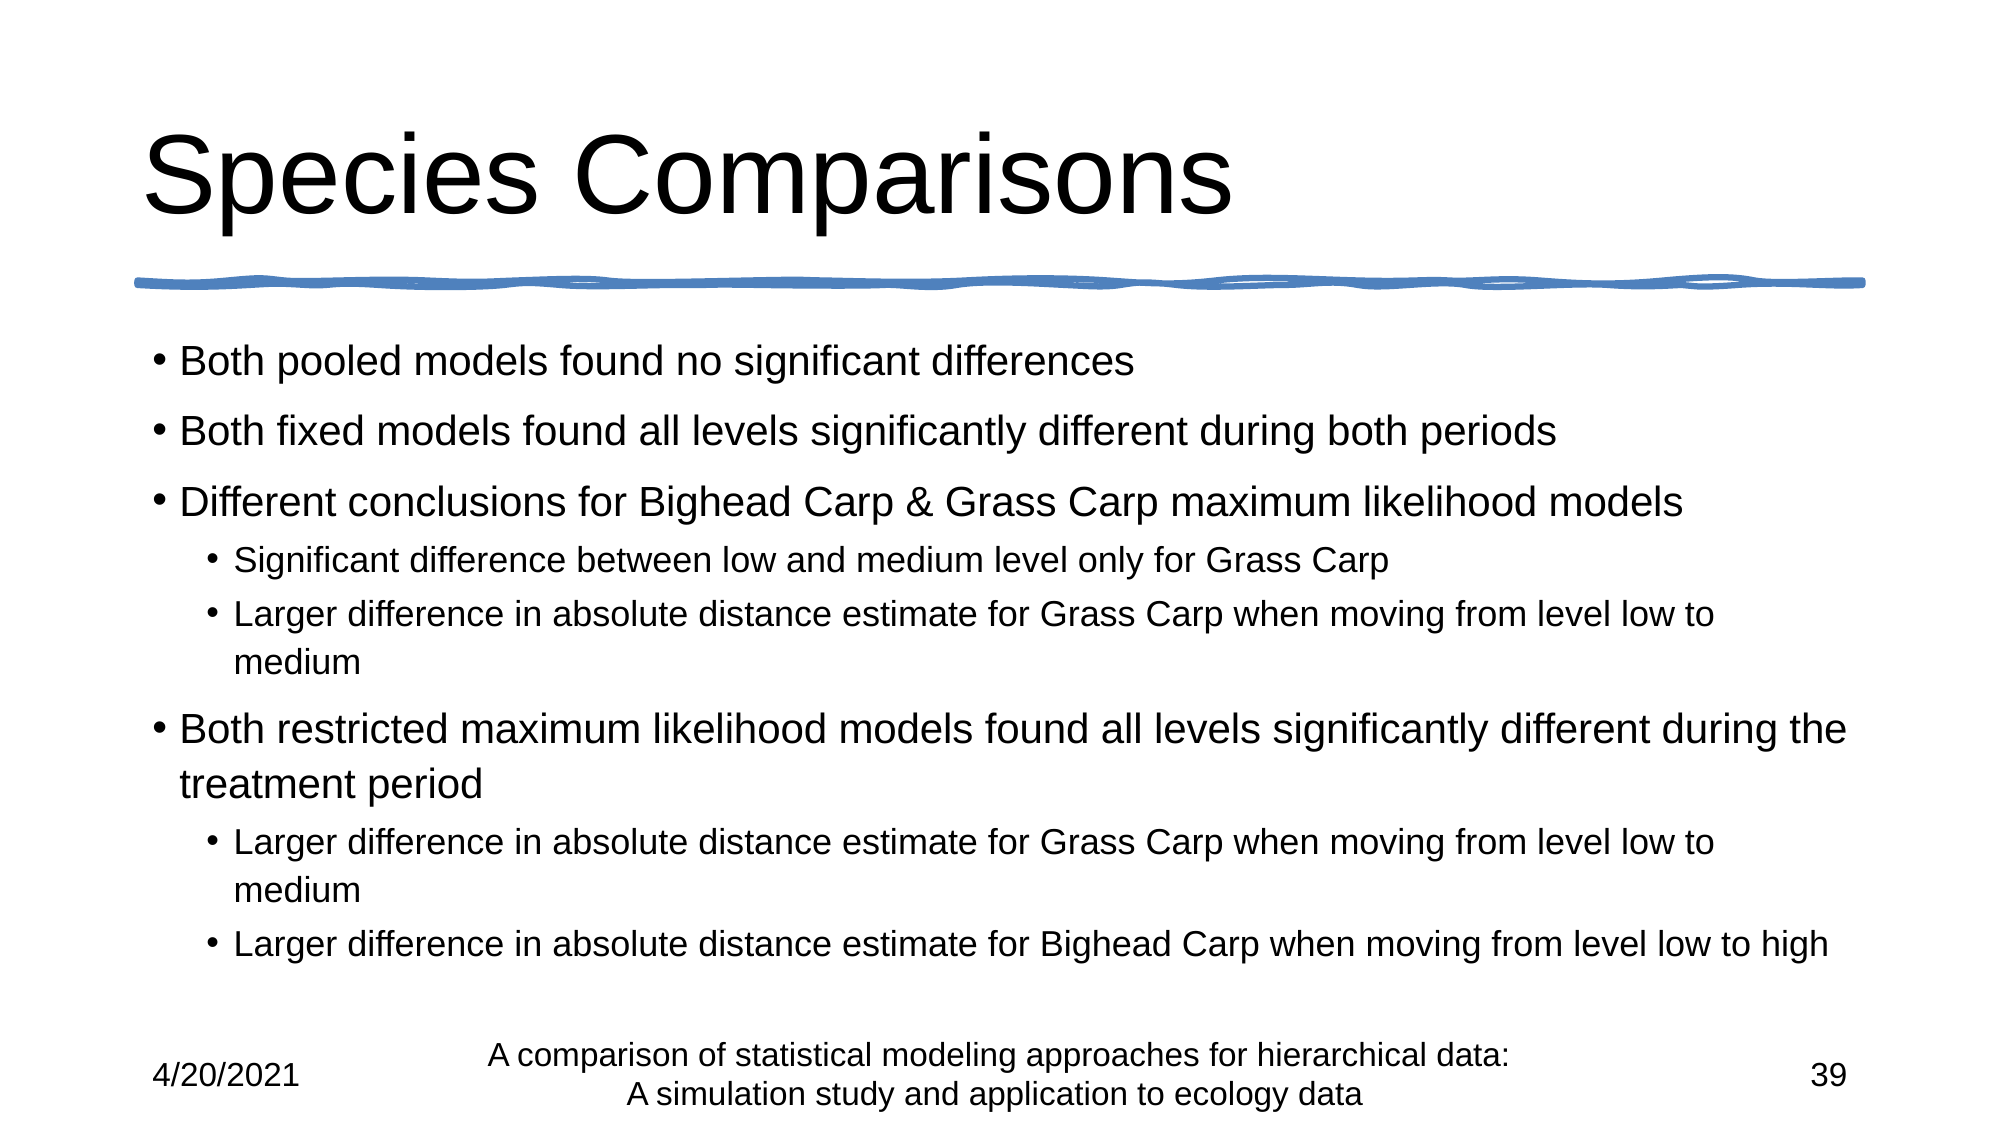

# Species Comparisons
Both pooled models found no significant differences
Both fixed models found all levels significantly different during both periods
Different conclusions for Bighead Carp & Grass Carp maximum likelihood models
Significant difference between low and medium level only for Grass Carp
Larger difference in absolute distance estimate for Grass Carp when moving from level low to medium
Both restricted maximum likelihood models found all levels significantly different during the treatment period
Larger difference in absolute distance estimate for Grass Carp when moving from level low to medium
Larger difference in absolute distance estimate for Bighead Carp when moving from level low to high
4/20/2021
A comparison of statistical modeling approaches for hierarchical data: A simulation study and application to ecology data
39